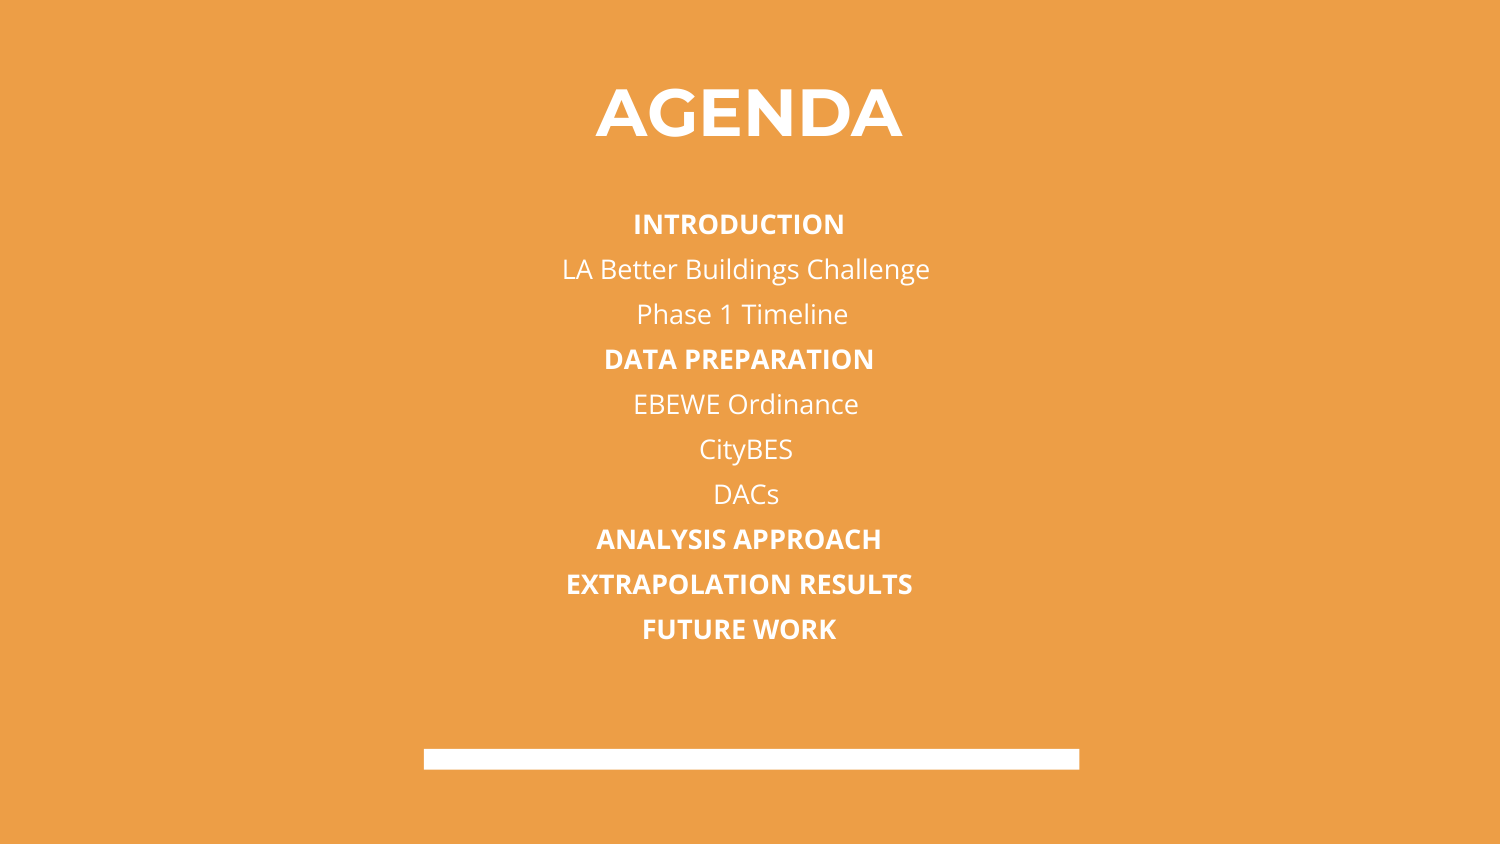

# AGENDA
INTRODUCTION
  LA Better Buildings Challenge
  Phase 1 Timeline
DATA PREPARATION
  EBEWE Ordinance
  CityBES
  DACs
ANALYSIS APPROACH
EXTRAPOLATION RESULTS
FUTURE WORK